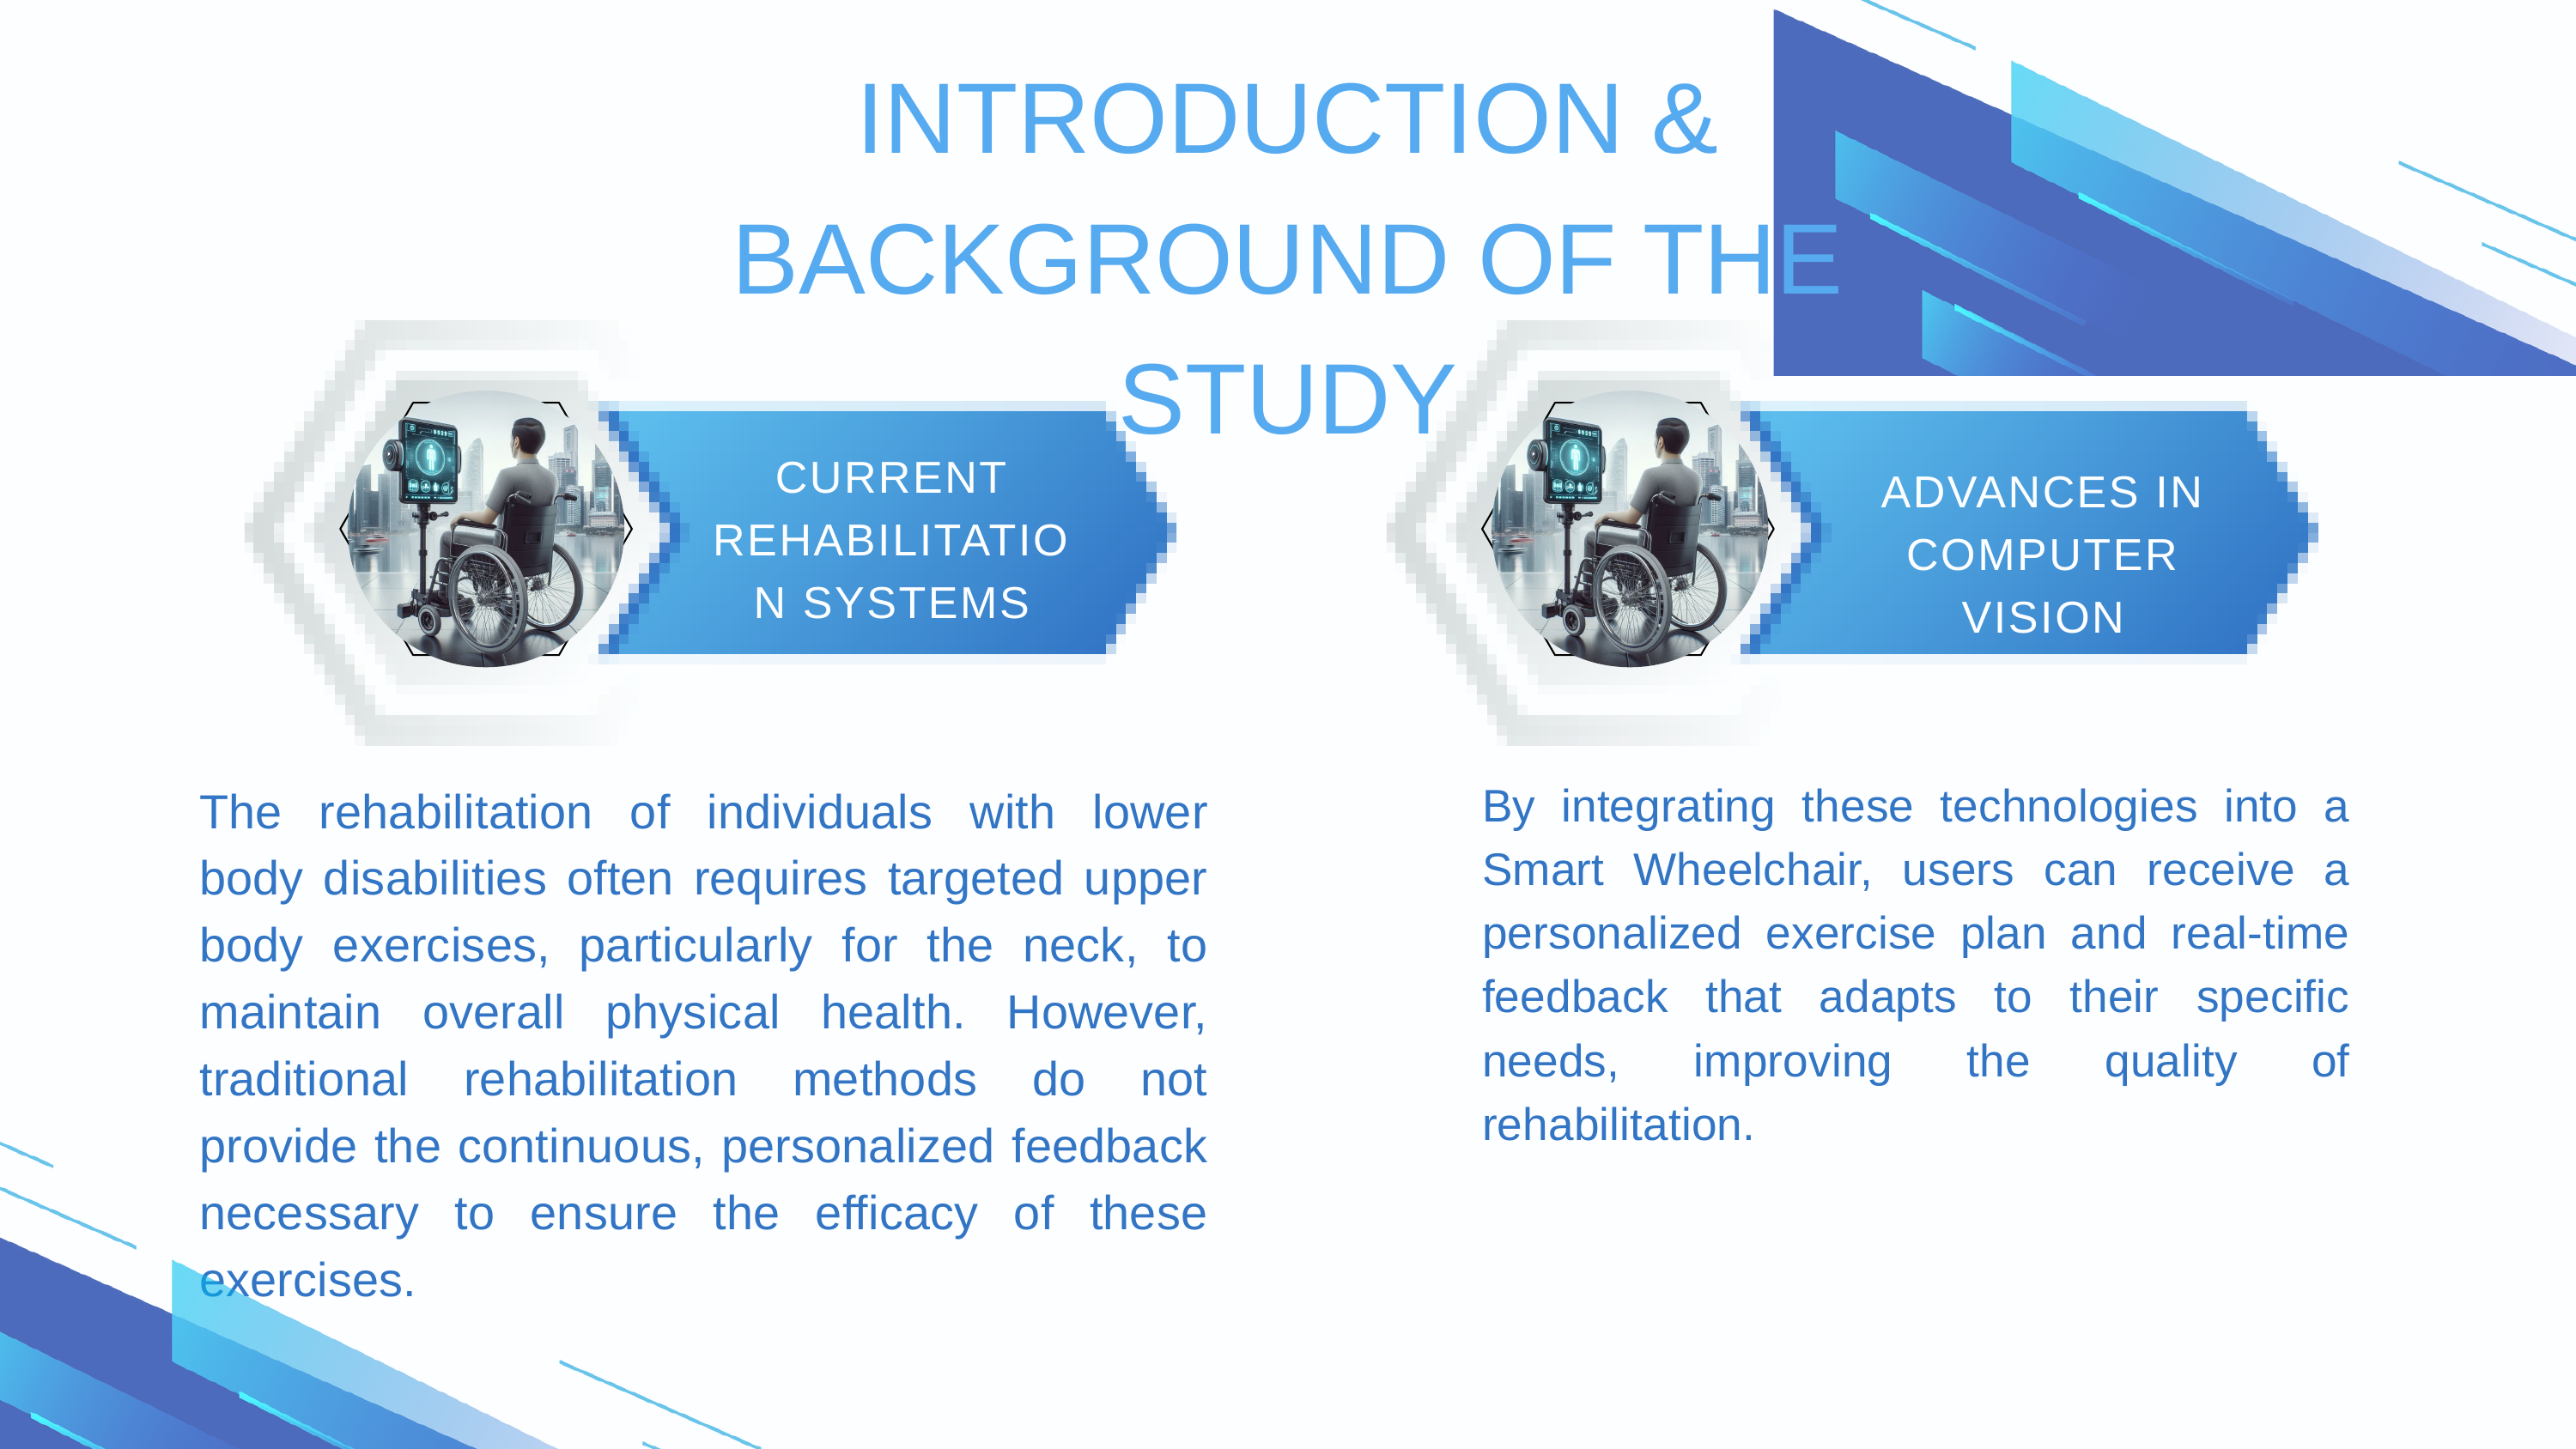

INTRODUCTION & BACKGROUND OF THE STUDY

CURRENT REHABILITATION SYSTEMS
ADVANCES IN COMPUTER VISION
By integrating these technologies into a Smart Wheelchair, users can receive a personalized exercise plan and real-time feedback that adapts to their specific needs, improving the quality of rehabilitation.

The rehabilitation of individuals with lower body disabilities often requires targeted upper body exercises, particularly for the neck, to maintain overall physical health. However, traditional rehabilitation methods do not provide the continuous, personalized feedback necessary to ensure the efficacy of these exercises.